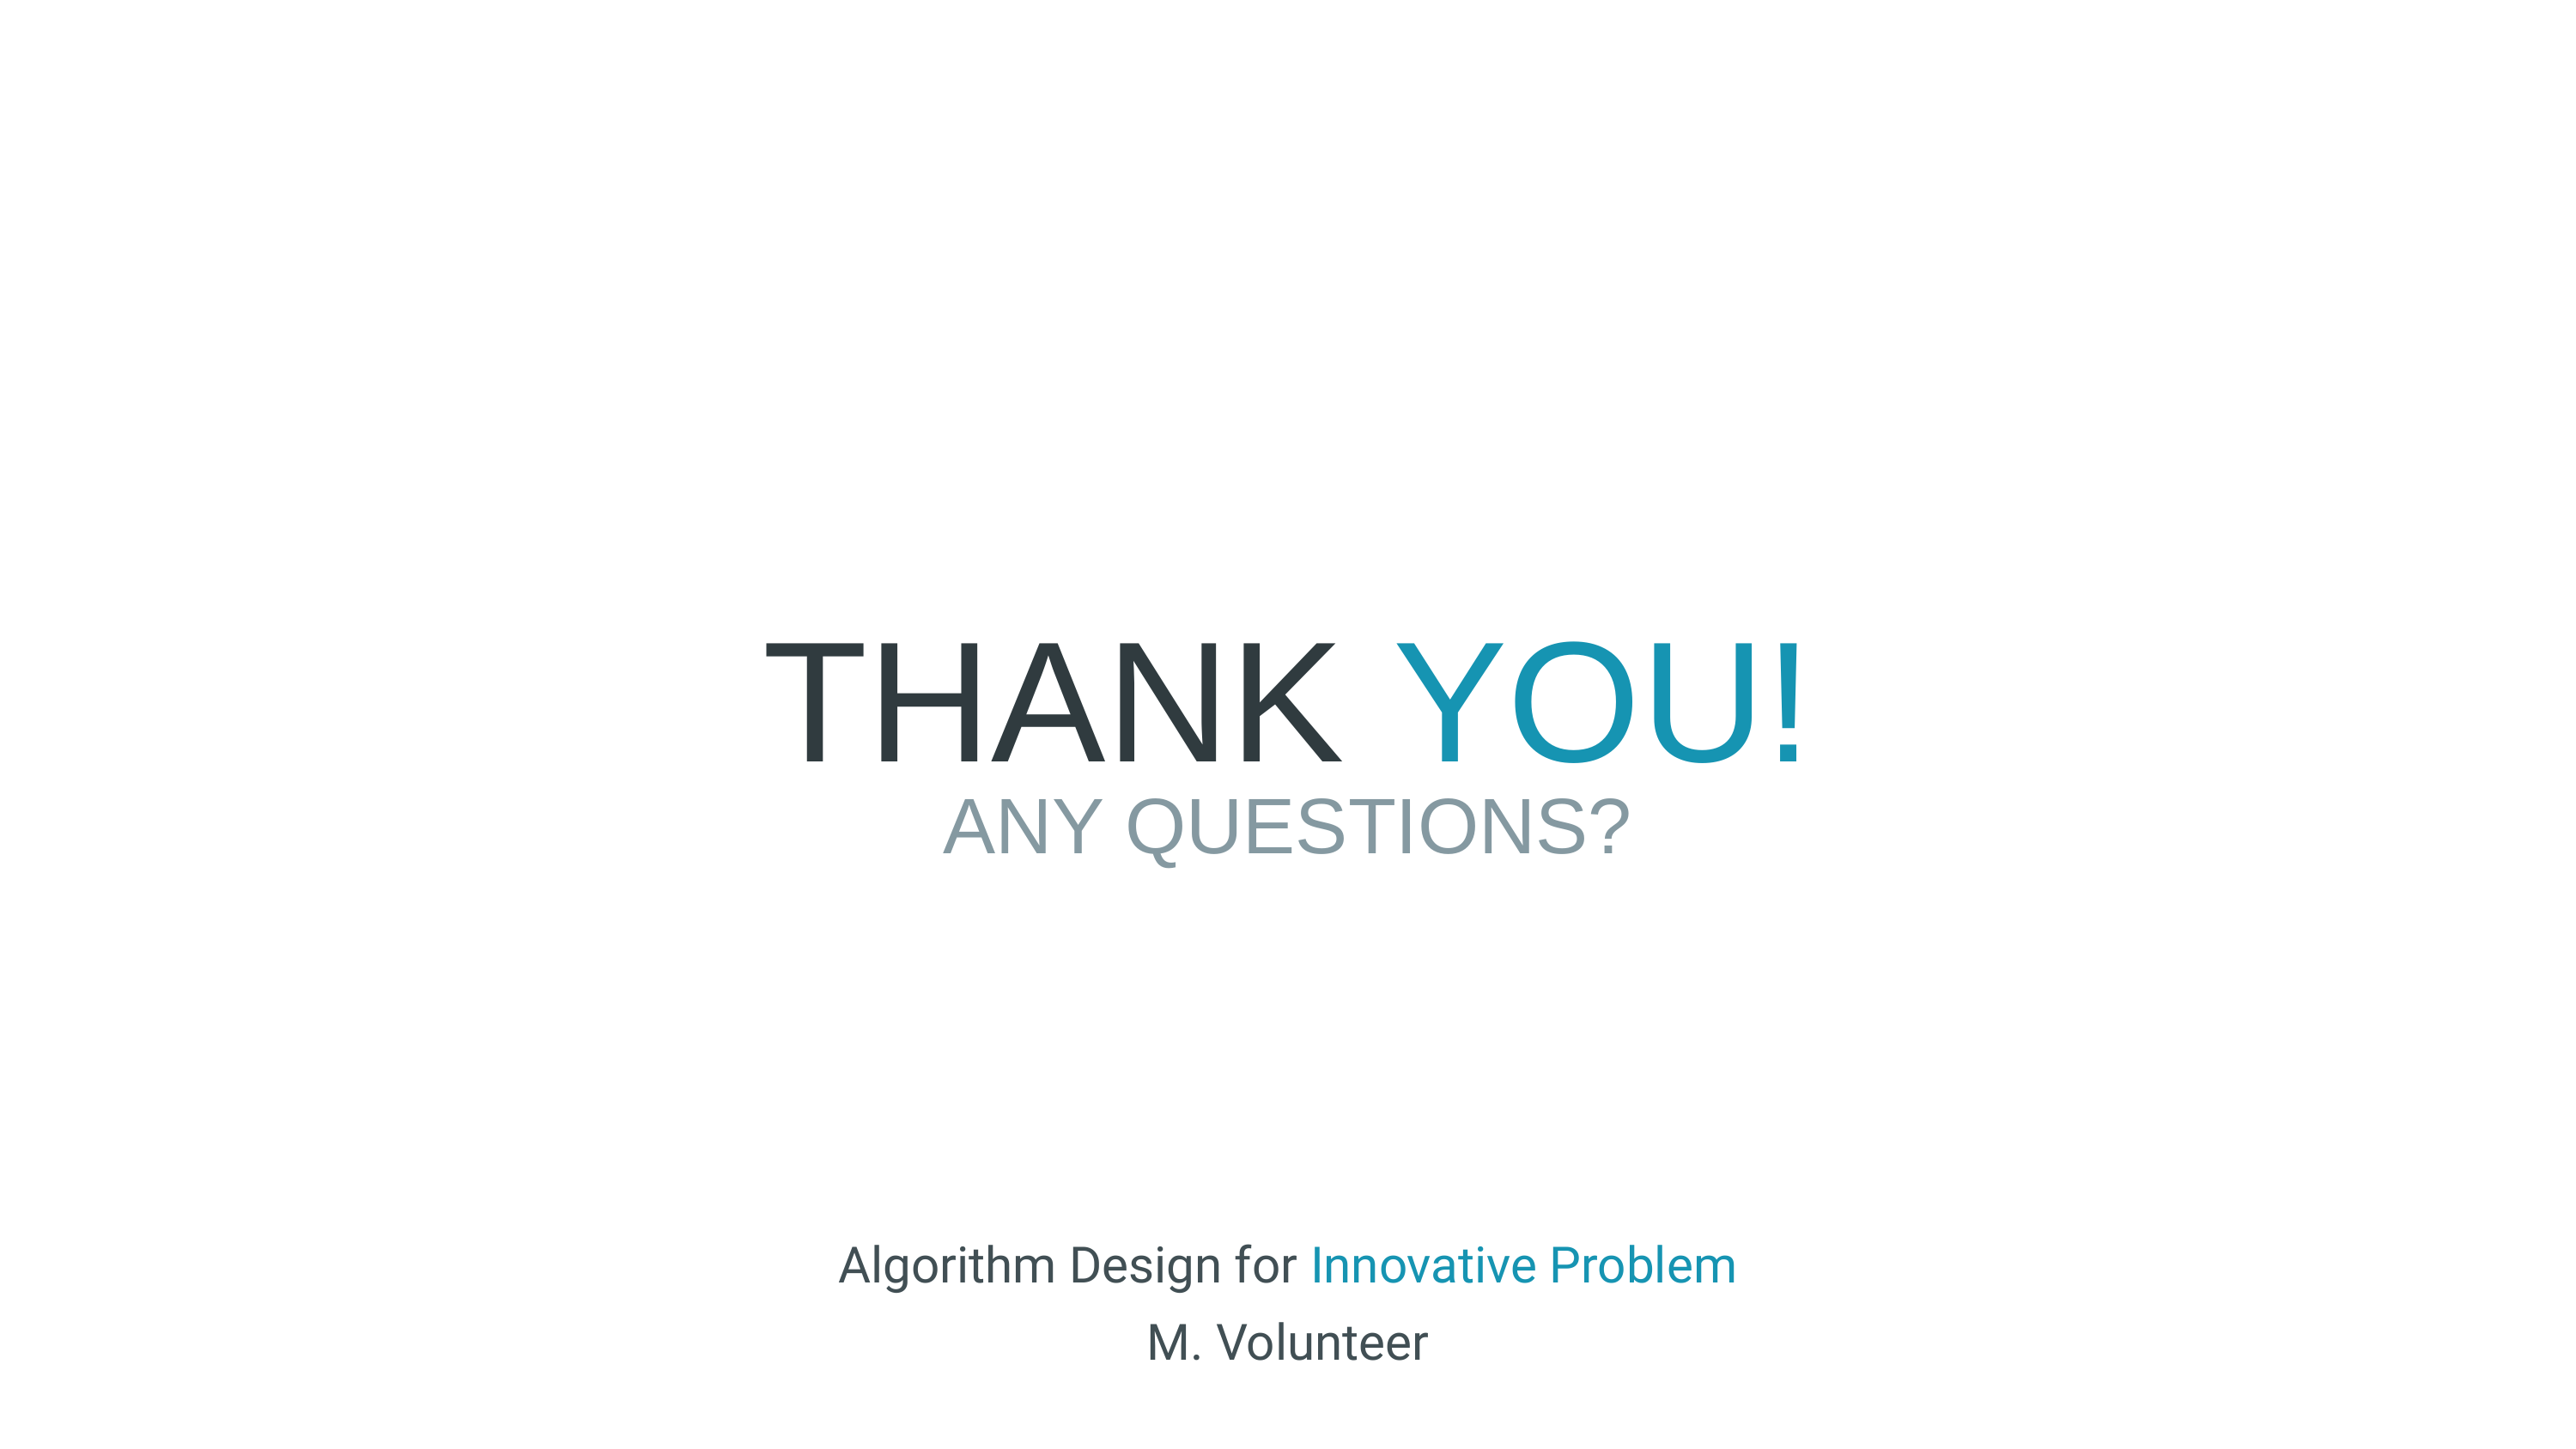

# THANK YOU!
ANY QUESTIONS?
Algorithm Design for Innovative Problem
M. Volunteer